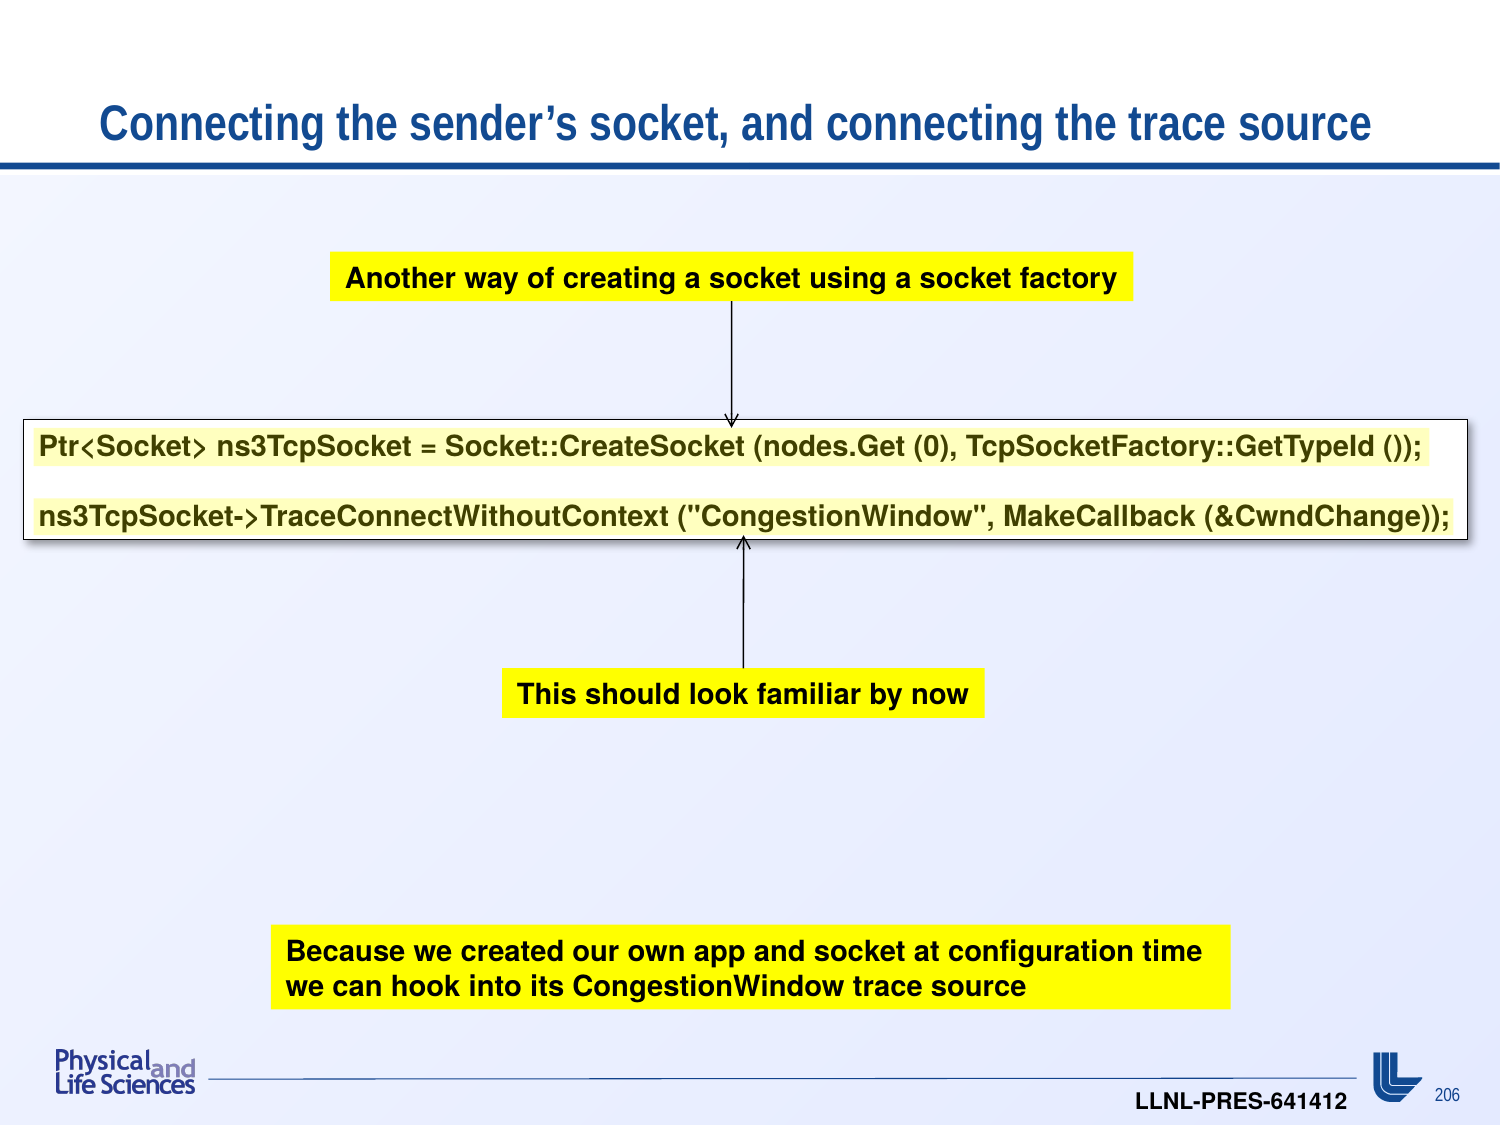

# Connecting the sender’s socket, and connecting the trace source
Another way of creating a socket using a socket factory
Ptr<Socket> ns3TcpSocket = Socket::CreateSocket (nodes.Get (0), TcpSocketFactory::GetTypeId ());

ns3TcpSocket->TraceConnectWithoutContext ("CongestionWindow", MakeCallback (&CwndChange));

This should look familiar by now
Because we created our own app and socket at configuration time we can hook into its CongestionWindow trace source